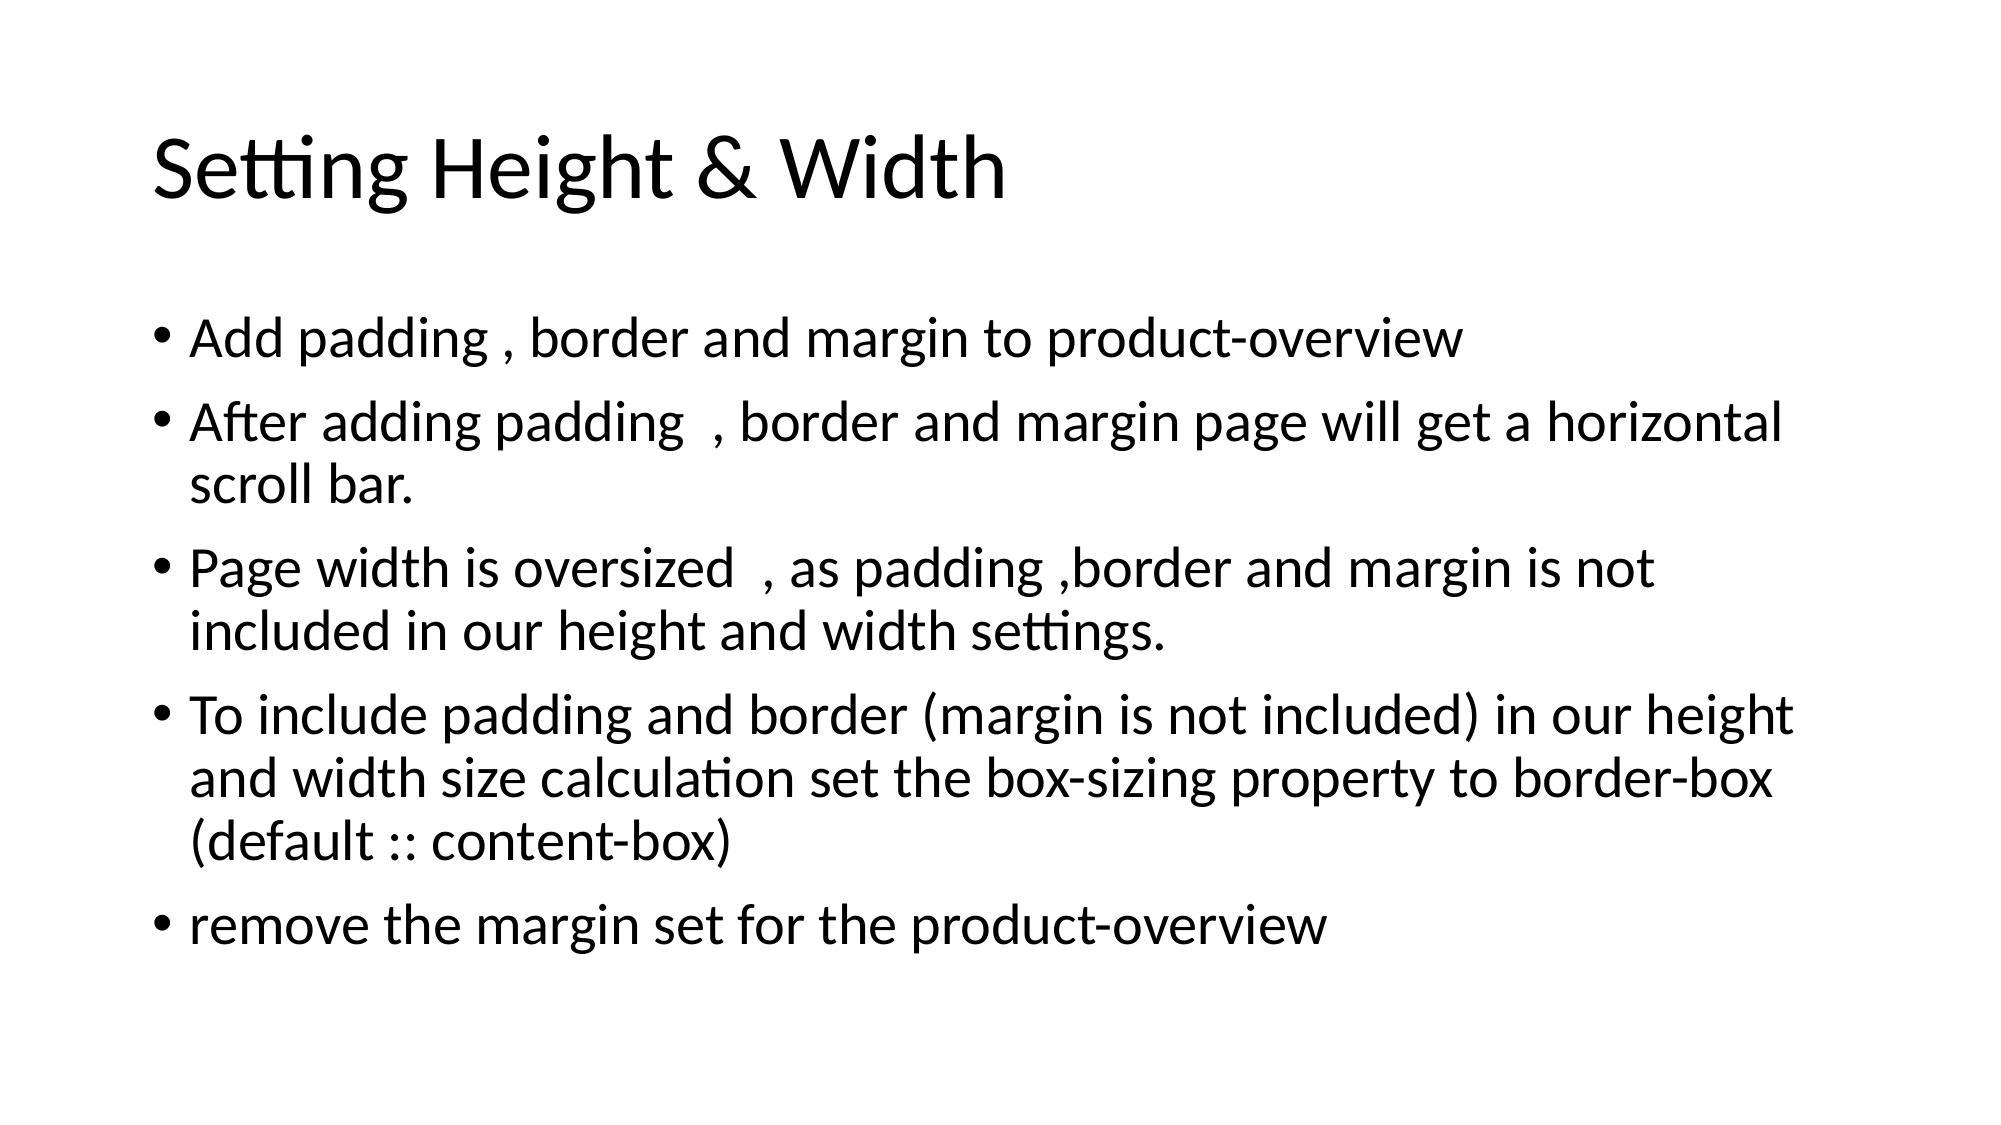

# Setting Height & Width
Add padding , border and margin to product-overview
After adding padding  , border and margin page will get a horizontal scroll bar.
Page width is oversized  , as padding ,border and margin is not included in our height and width settings.
To include padding and border (margin is not included) in our height and width size calculation set the box-sizing property to border-box (default :: content-box)
remove the margin set for the product-overview